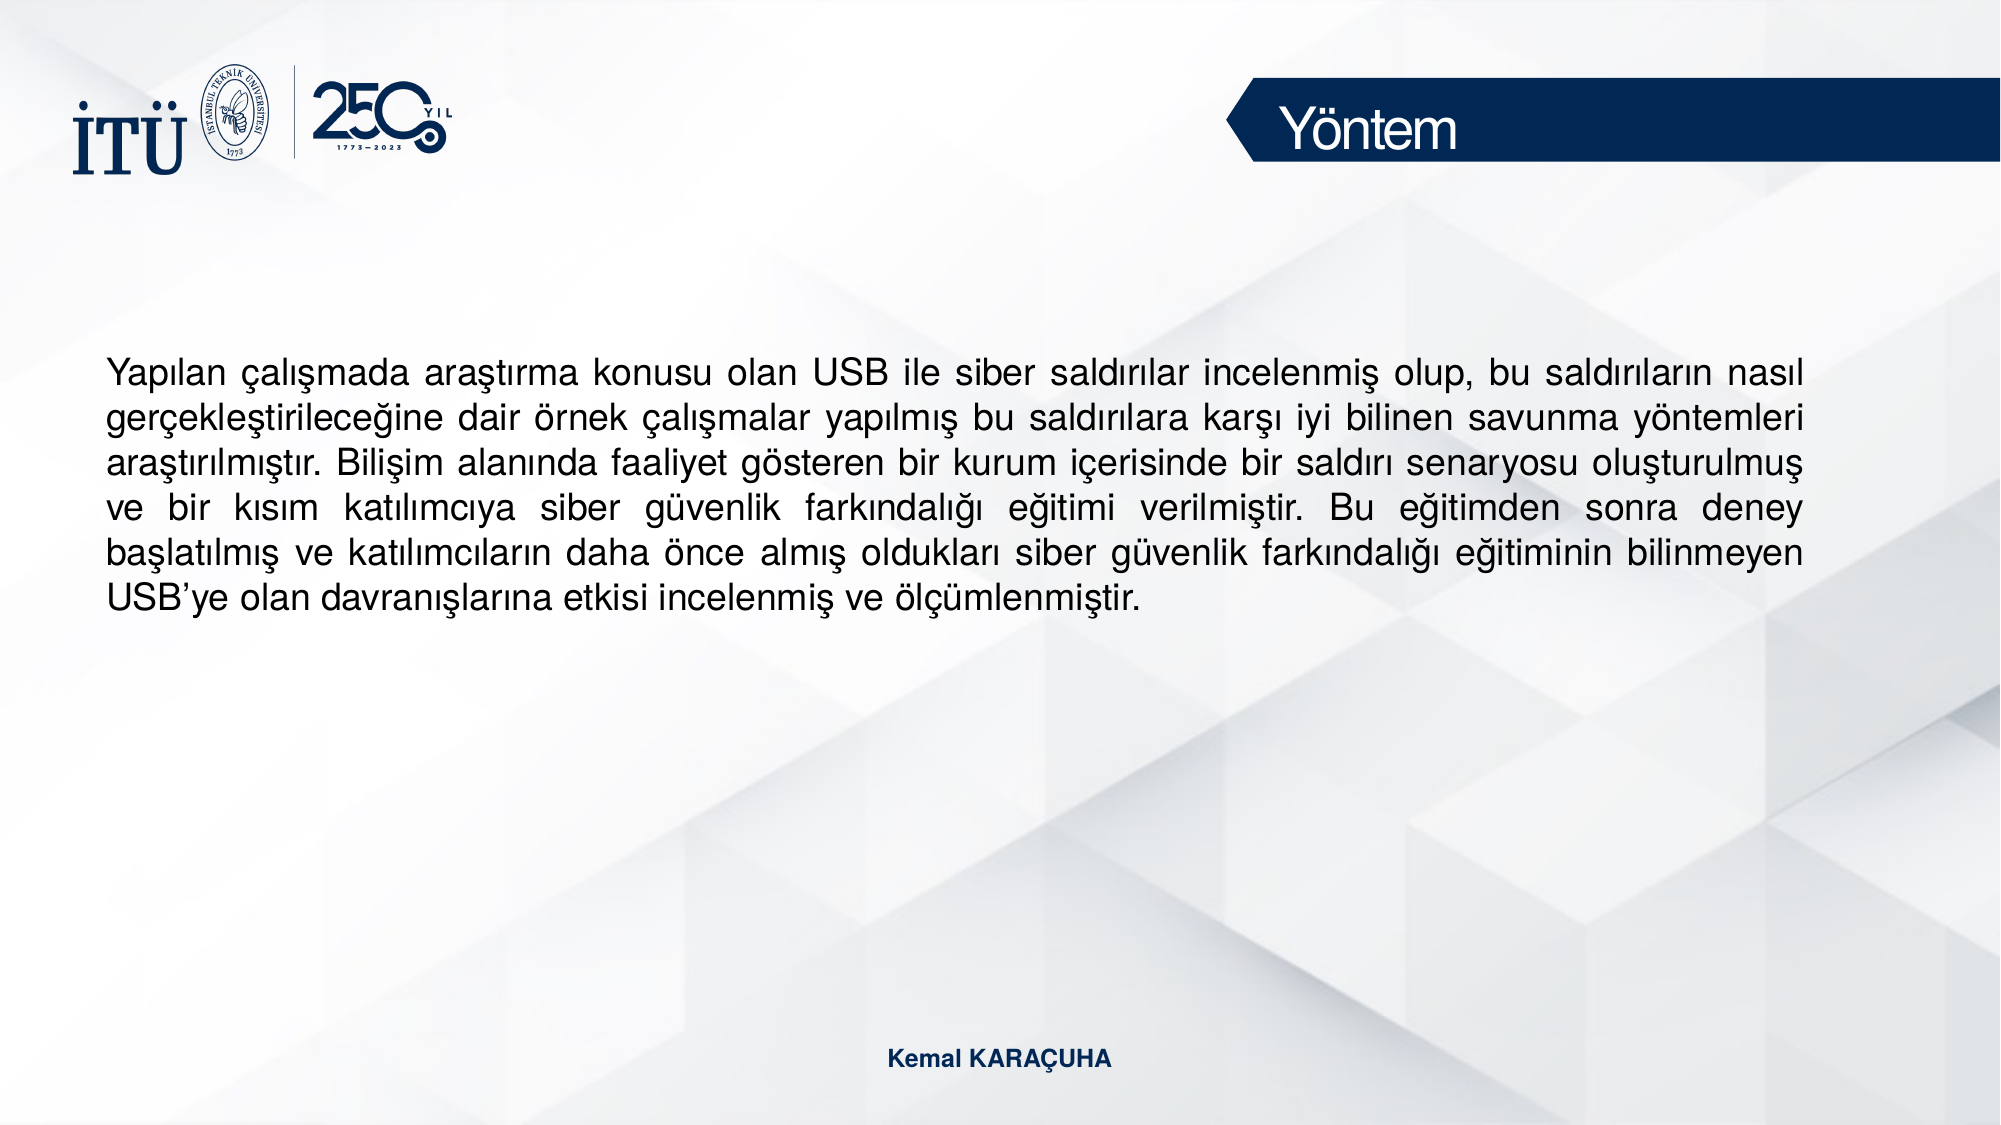

Yöntem
Yapılan çalışmada araştırma konusu olan USB ile siber saldırılar incelenmiş olup, bu saldırıların nasıl gerçekleştirileceğine dair örnek çalışmalar yapılmış bu saldırılara karşı iyi bilinen savunma yöntemleri araştırılmıştır. Bilişim alanında faaliyet gösteren bir kurum içerisinde bir saldırı senaryosu oluşturulmuş ve bir kısım katılımcıya siber güvenlik farkındalığı eğitimi verilmiştir. Bu eğitimden sonra deney başlatılmış ve katılımcıların daha önce almış oldukları siber güvenlik farkındalığı eğitiminin bilinmeyen USB’ye olan davranışlarına etkisi incelenmiş ve ölçümlenmiştir.
Kemal KARAÇUHA